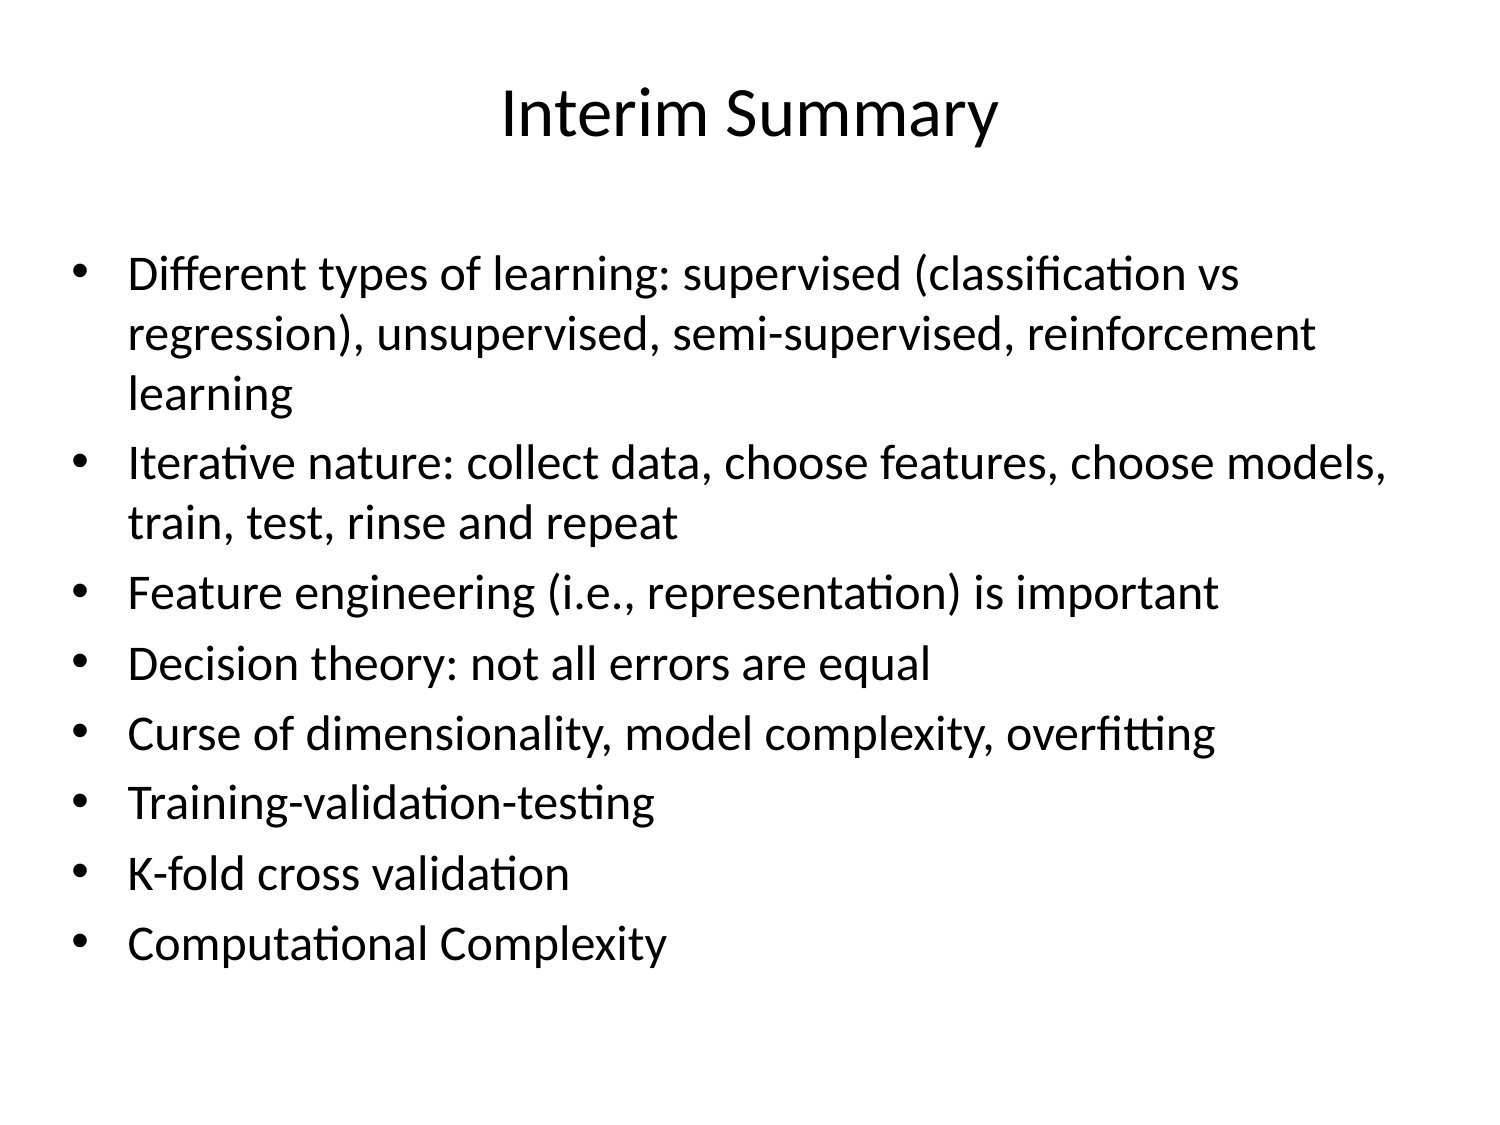

# Interim Summary
Different types of learning: supervised (classification vs regression), unsupervised, semi-supervised, reinforcement learning
Iterative nature: collect data, choose features, choose models, train, test, rinse and repeat
Feature engineering (i.e., representation) is important
Decision theory: not all errors are equal
Curse of dimensionality, model complexity, overfitting
Training-validation-testing
K-fold cross validation
Computational Complexity